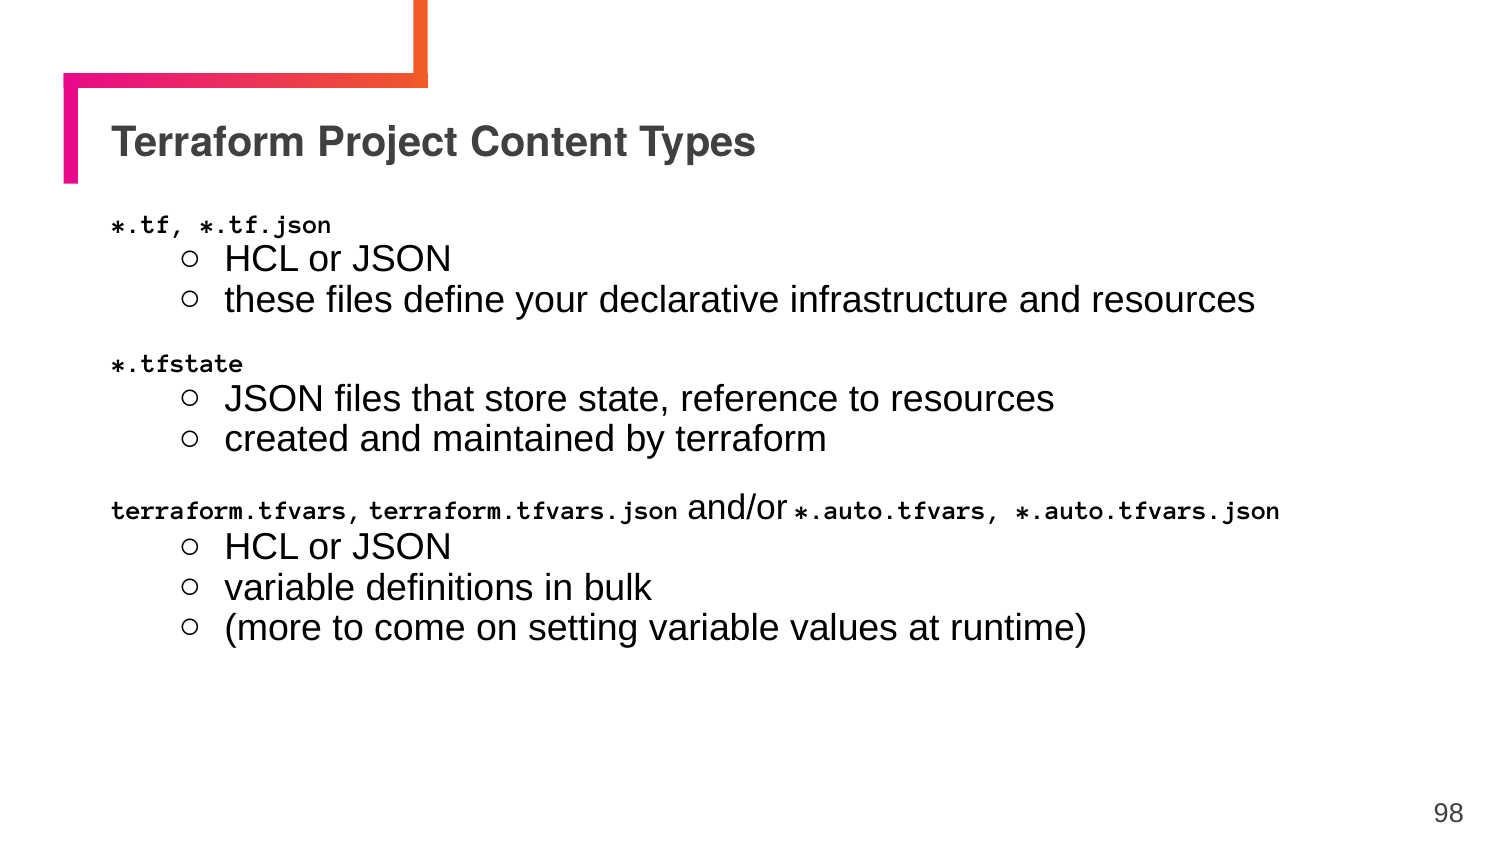

# Terraform Project Content Types
*.tf, *.tf.json
HCL or JSON
these files define your declarative infrastructure and resources

*.tfstate
JSON files that store state, reference to resources
created and maintained by terraform

terraform.tfvars, terraform.tfvars.json and/or *.auto.tfvars, *.auto.tfvars.json
HCL or JSON
variable definitions in bulk
(more to come on setting variable values at runtime)
98